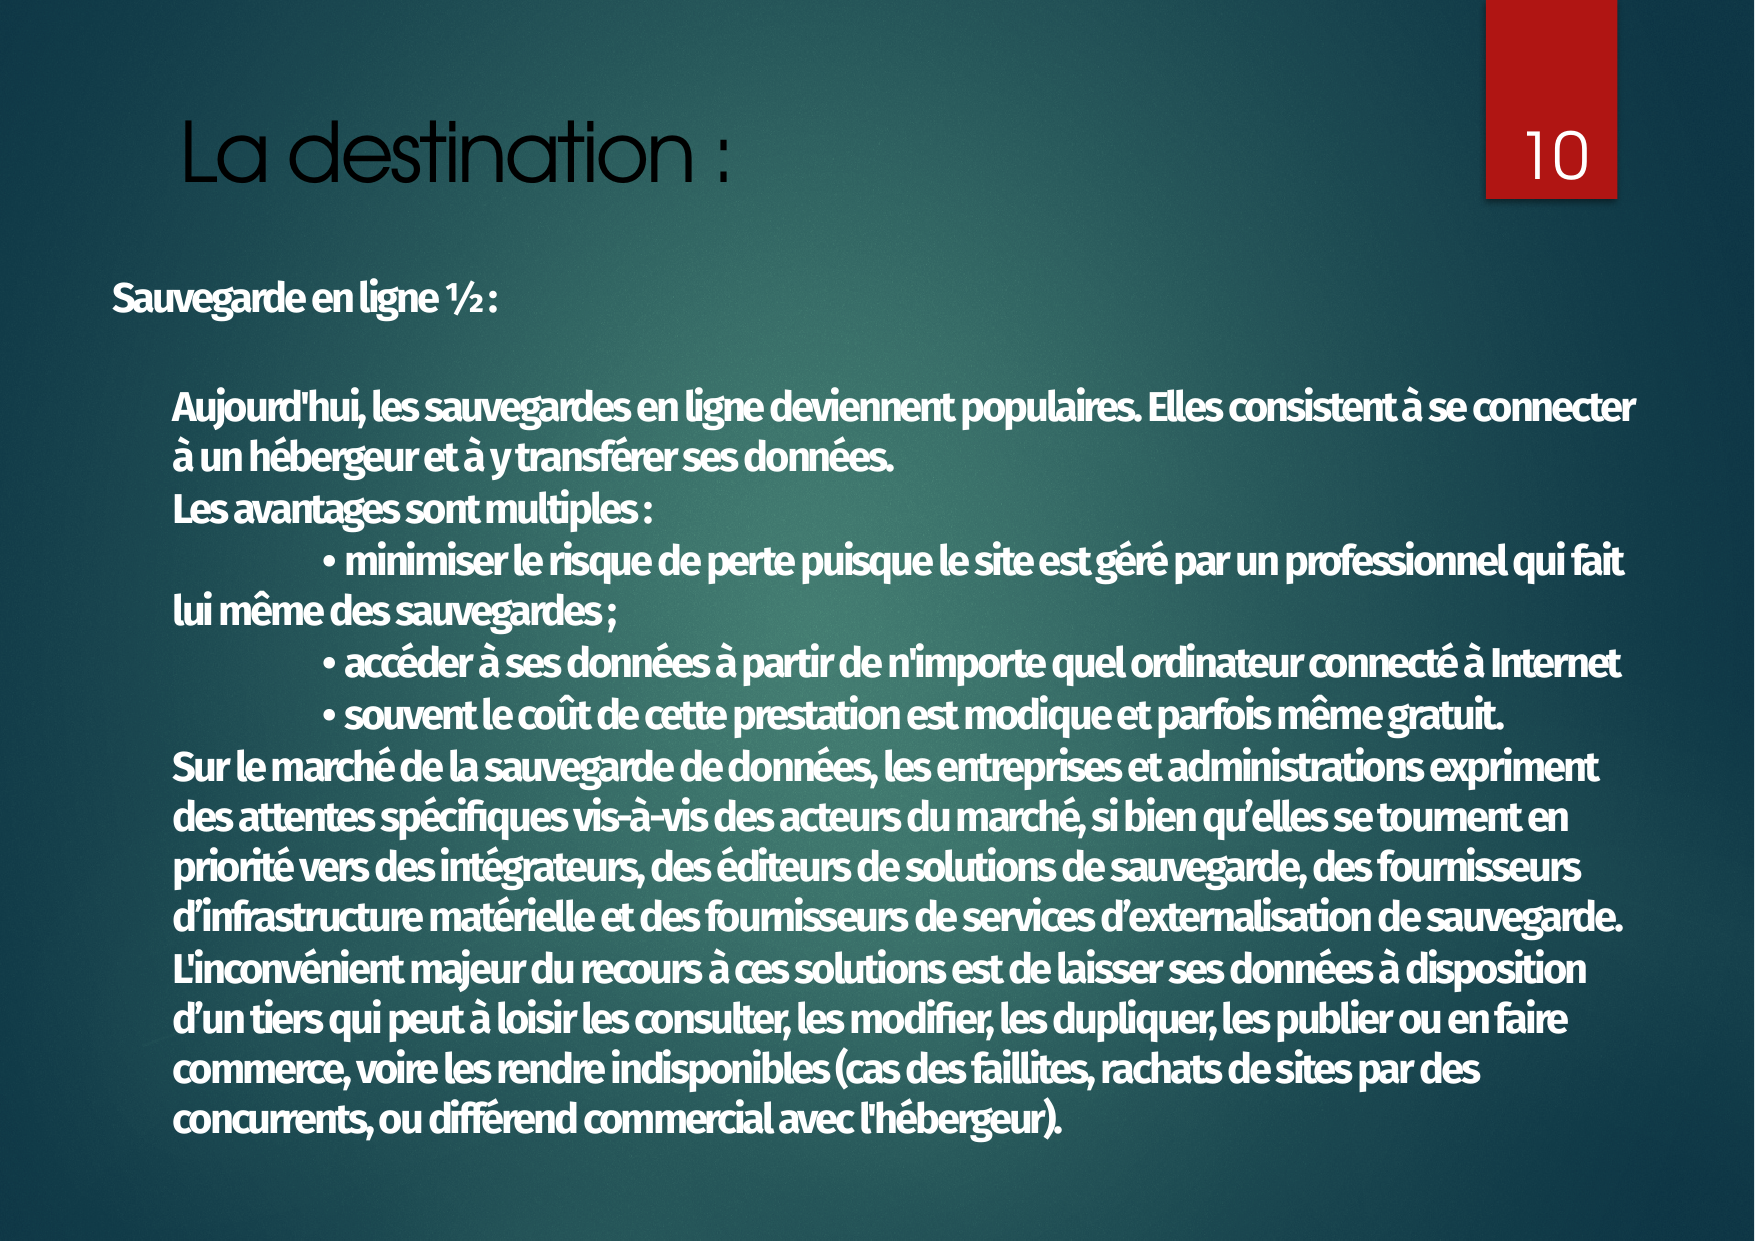

10
# La destination :
Sauvegarde en ligne ½ :
Aujourd'hui, les sauvegardes en ligne deviennent populaires. Elles consistent à se connecter à un hébergeur et à y transférer ses données.
Les avantages sont multiples :
	• minimiser le risque de perte puisque le site est géré par un professionnel qui fait lui même des sauvegardes ;
	• accéder à ses données à partir de n'importe quel ordinateur connecté à Internet
	• souvent le coût de cette prestation est modique et parfois même gratuit.
Sur le marché de la sauvegarde de données, les entreprises et administrations expriment des attentes spécifiques vis-à-vis des acteurs du marché, si bien qu’elles se tournent en priorité vers des intégrateurs, des éditeurs de solutions de sauvegarde, des fournisseurs d’infrastructure matérielle et des fournisseurs de services d’externalisation de sauvegarde.
L'inconvénient majeur du recours à ces solutions est de laisser ses données à disposition d’un tiers qui peut à loisir les consulter, les modifier, les dupliquer, les publier ou en faire commerce, voire les rendre indisponibles (cas des faillites, rachats de sites par des concurrents, ou différend commercial avec l'hébergeur).